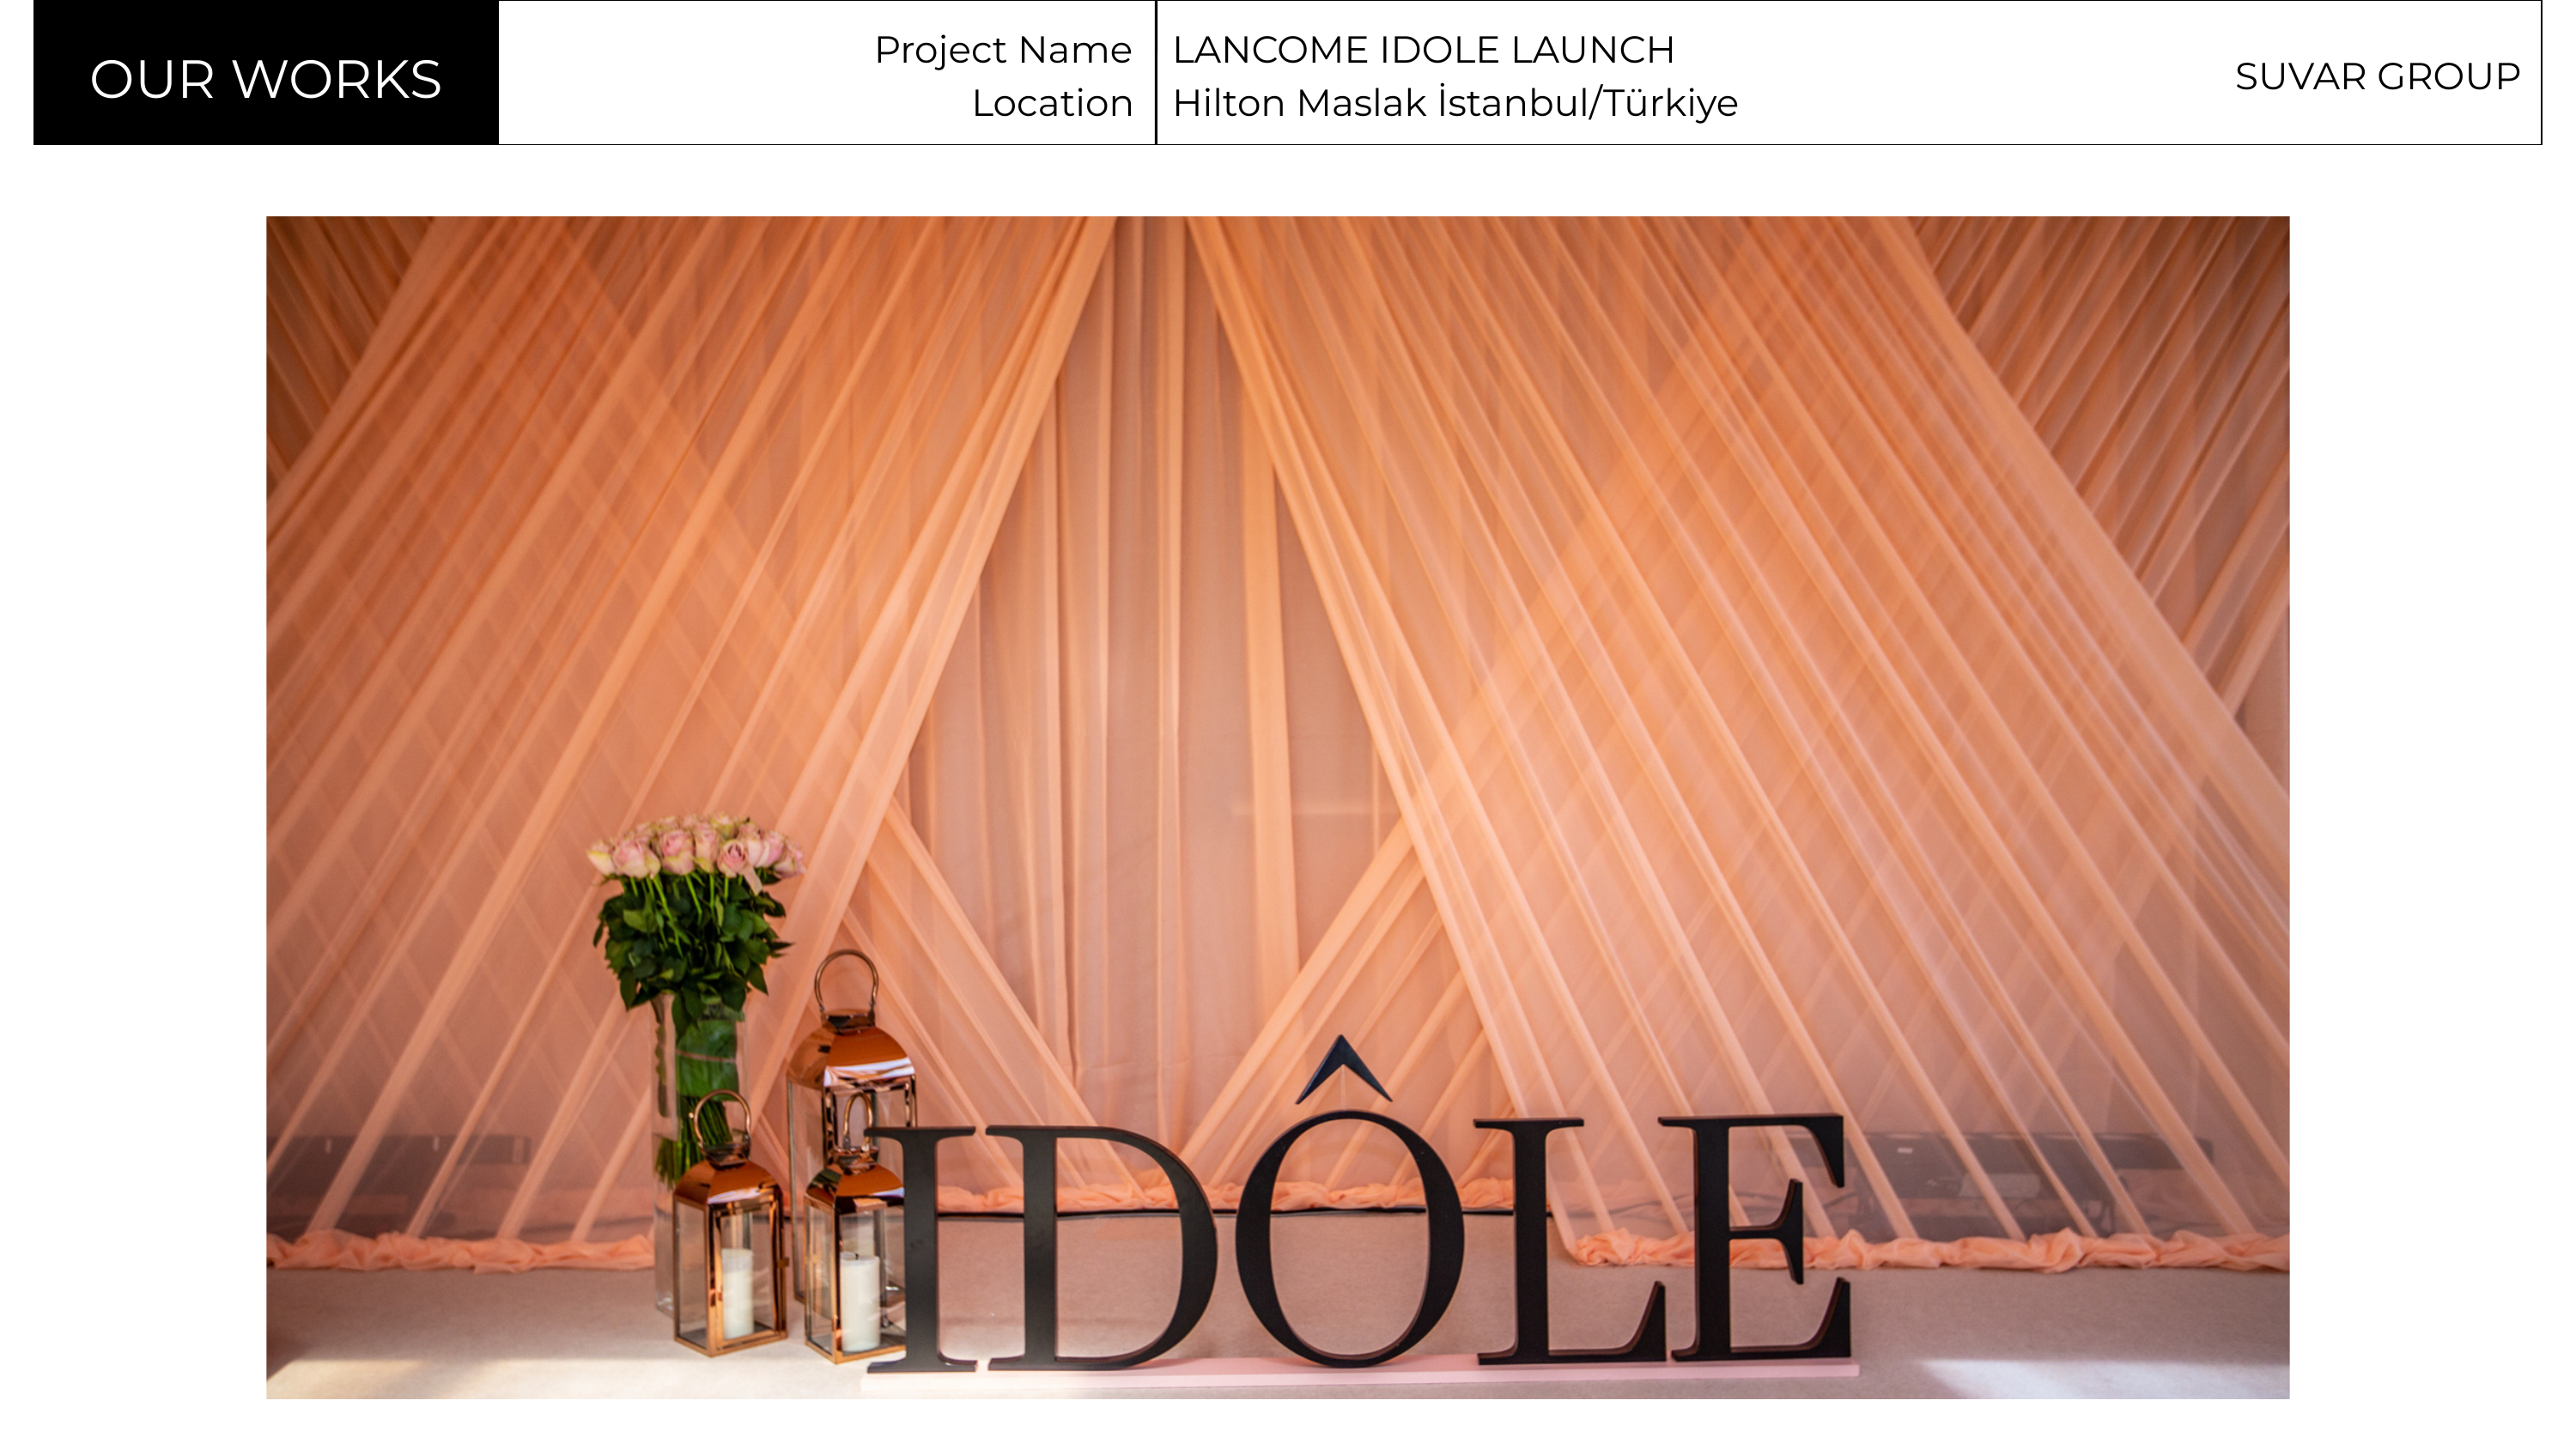

Project Name
          Location
LANCOME IDOLE LAUNCH
Hilton Maslak İstanbul/Türkiye
OUR WORKS
SUVAR GROUP